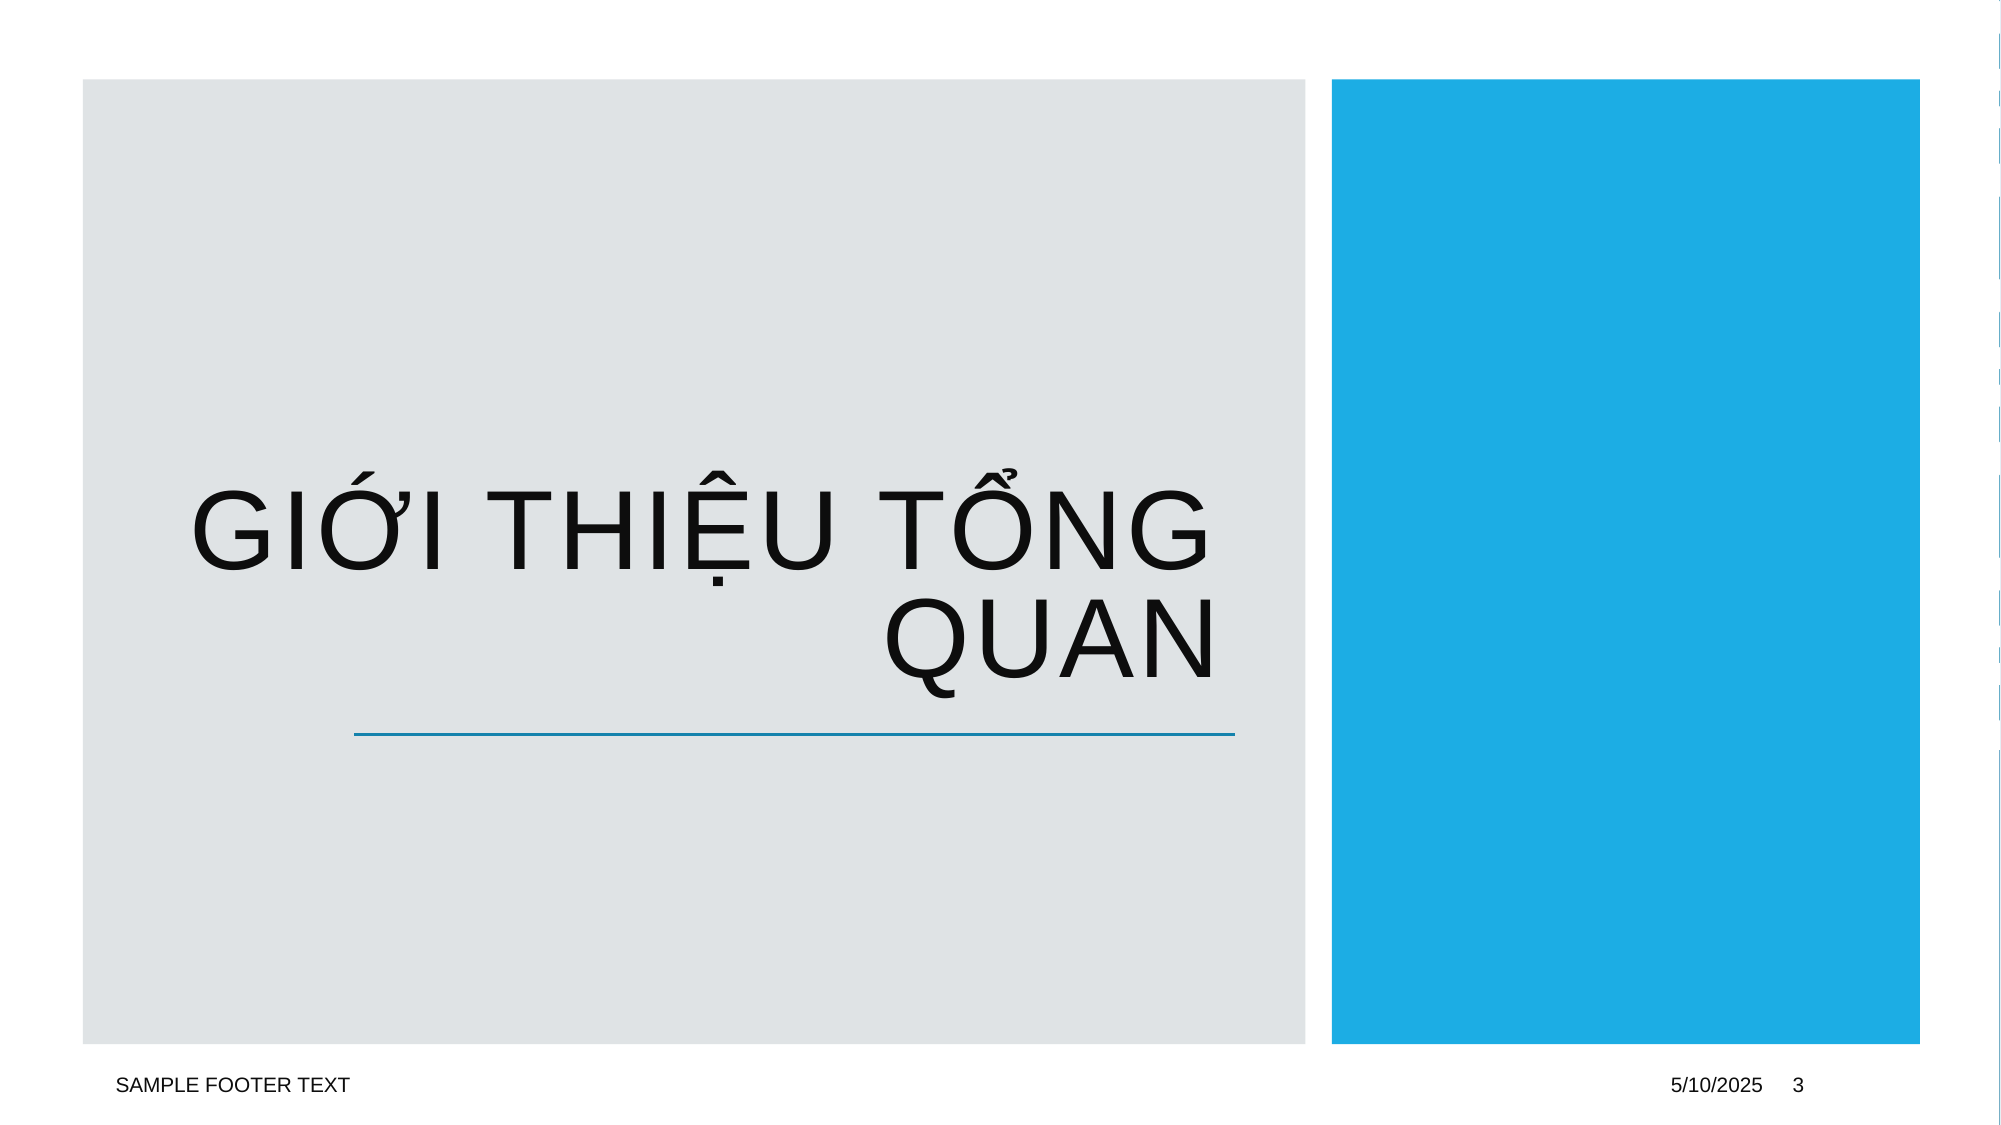

# Giới thiệu tổng quan
Sample Footer Text
5/10/2025
3